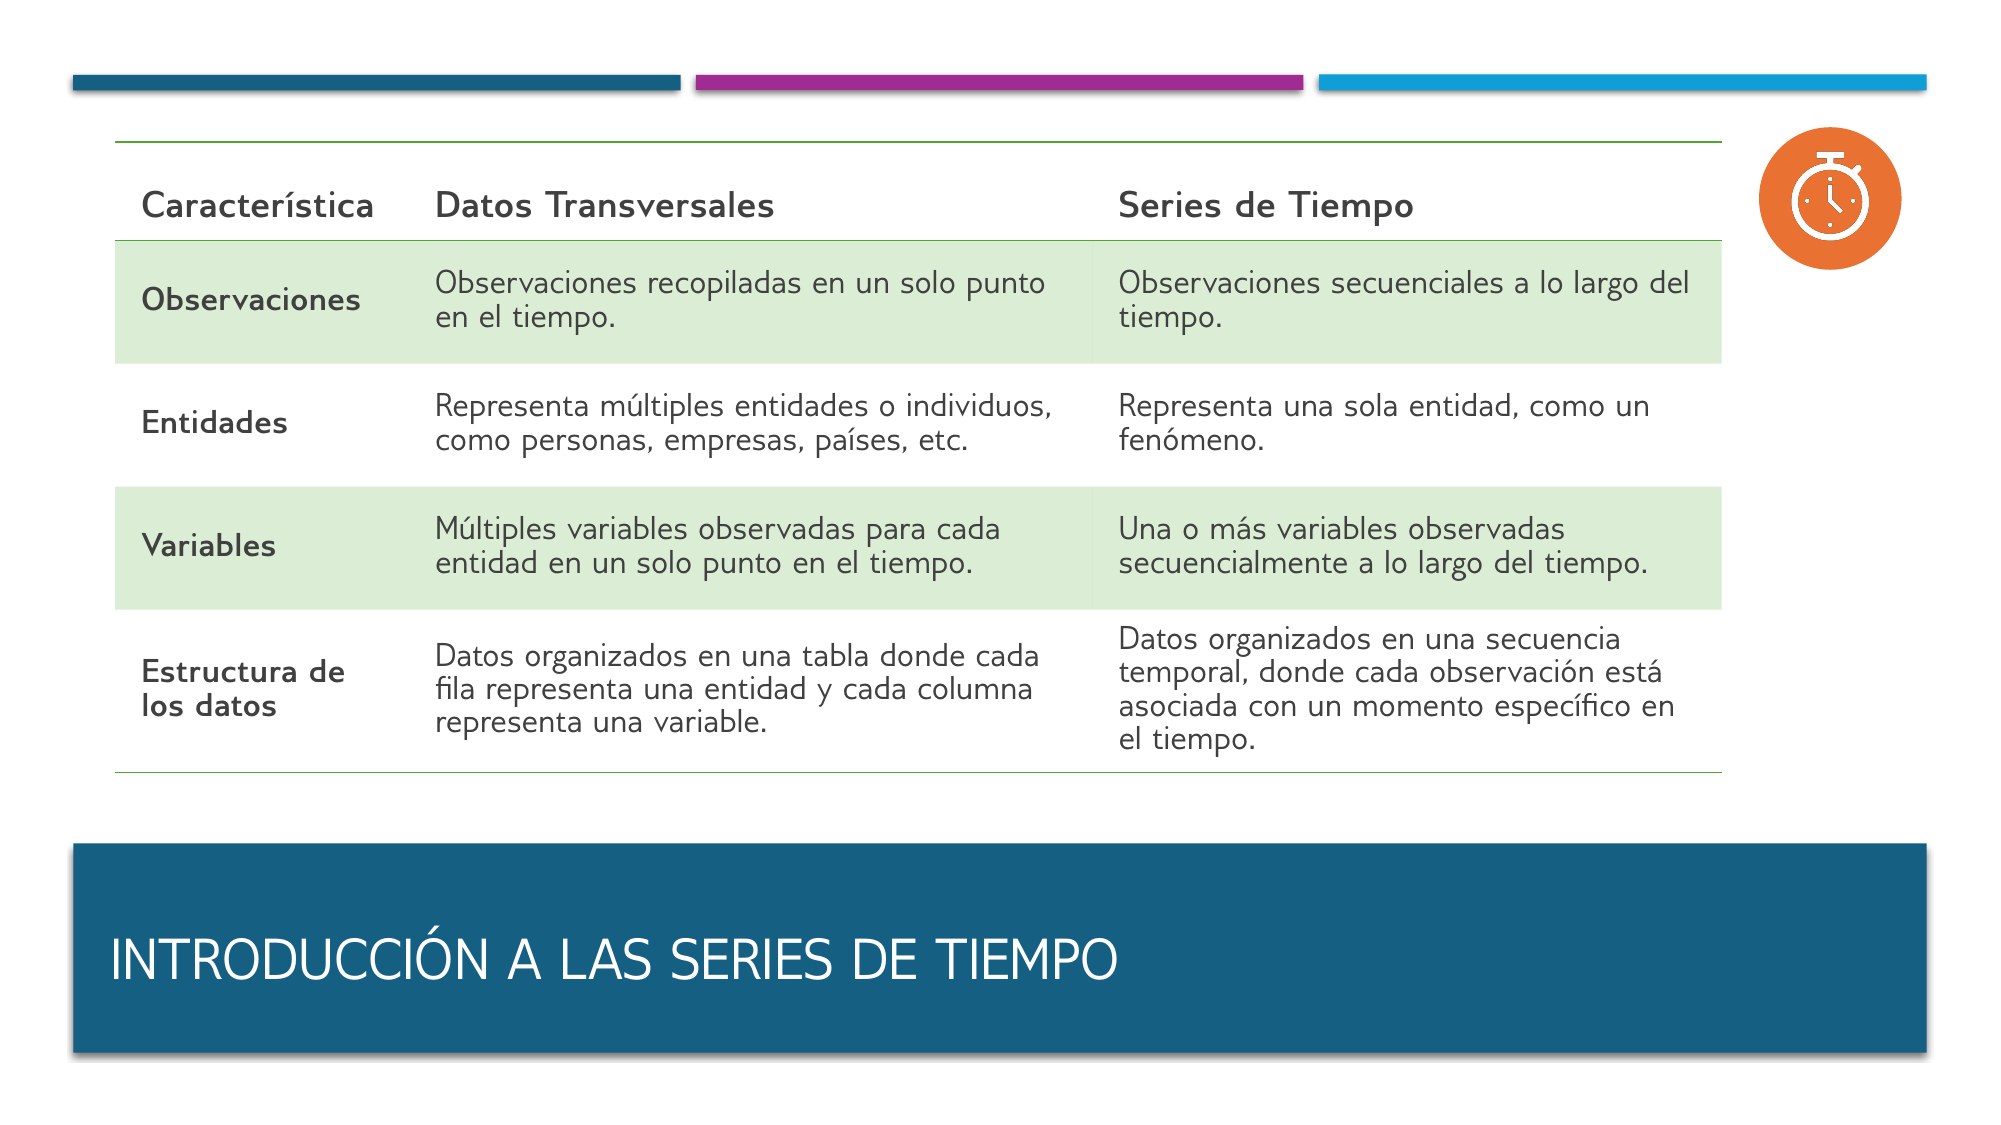

| Característica | Datos Transversales | Series de Tiempo |
| --- | --- | --- |
| Observaciones | Observaciones recopiladas en un solo punto en el tiempo. | Observaciones secuenciales a lo largo del tiempo. |
| Entidades | Representa múltiples entidades o individuos, como personas, empresas, países, etc. | Representa una sola entidad, como un fenómeno. |
| Variables | Múltiples variables observadas para cada entidad en un solo punto en el tiempo. | Una o más variables observadas secuencialmente a lo largo del tiempo. |
| Estructura de los datos | Datos organizados en una tabla donde cada fila representa una entidad y cada columna representa una variable. | Datos organizados en una secuencia temporal, donde cada observación está asociada con un momento específico en el tiempo. |
# INTRODUCCIÓN A LAS SERIES DE TIEMPO